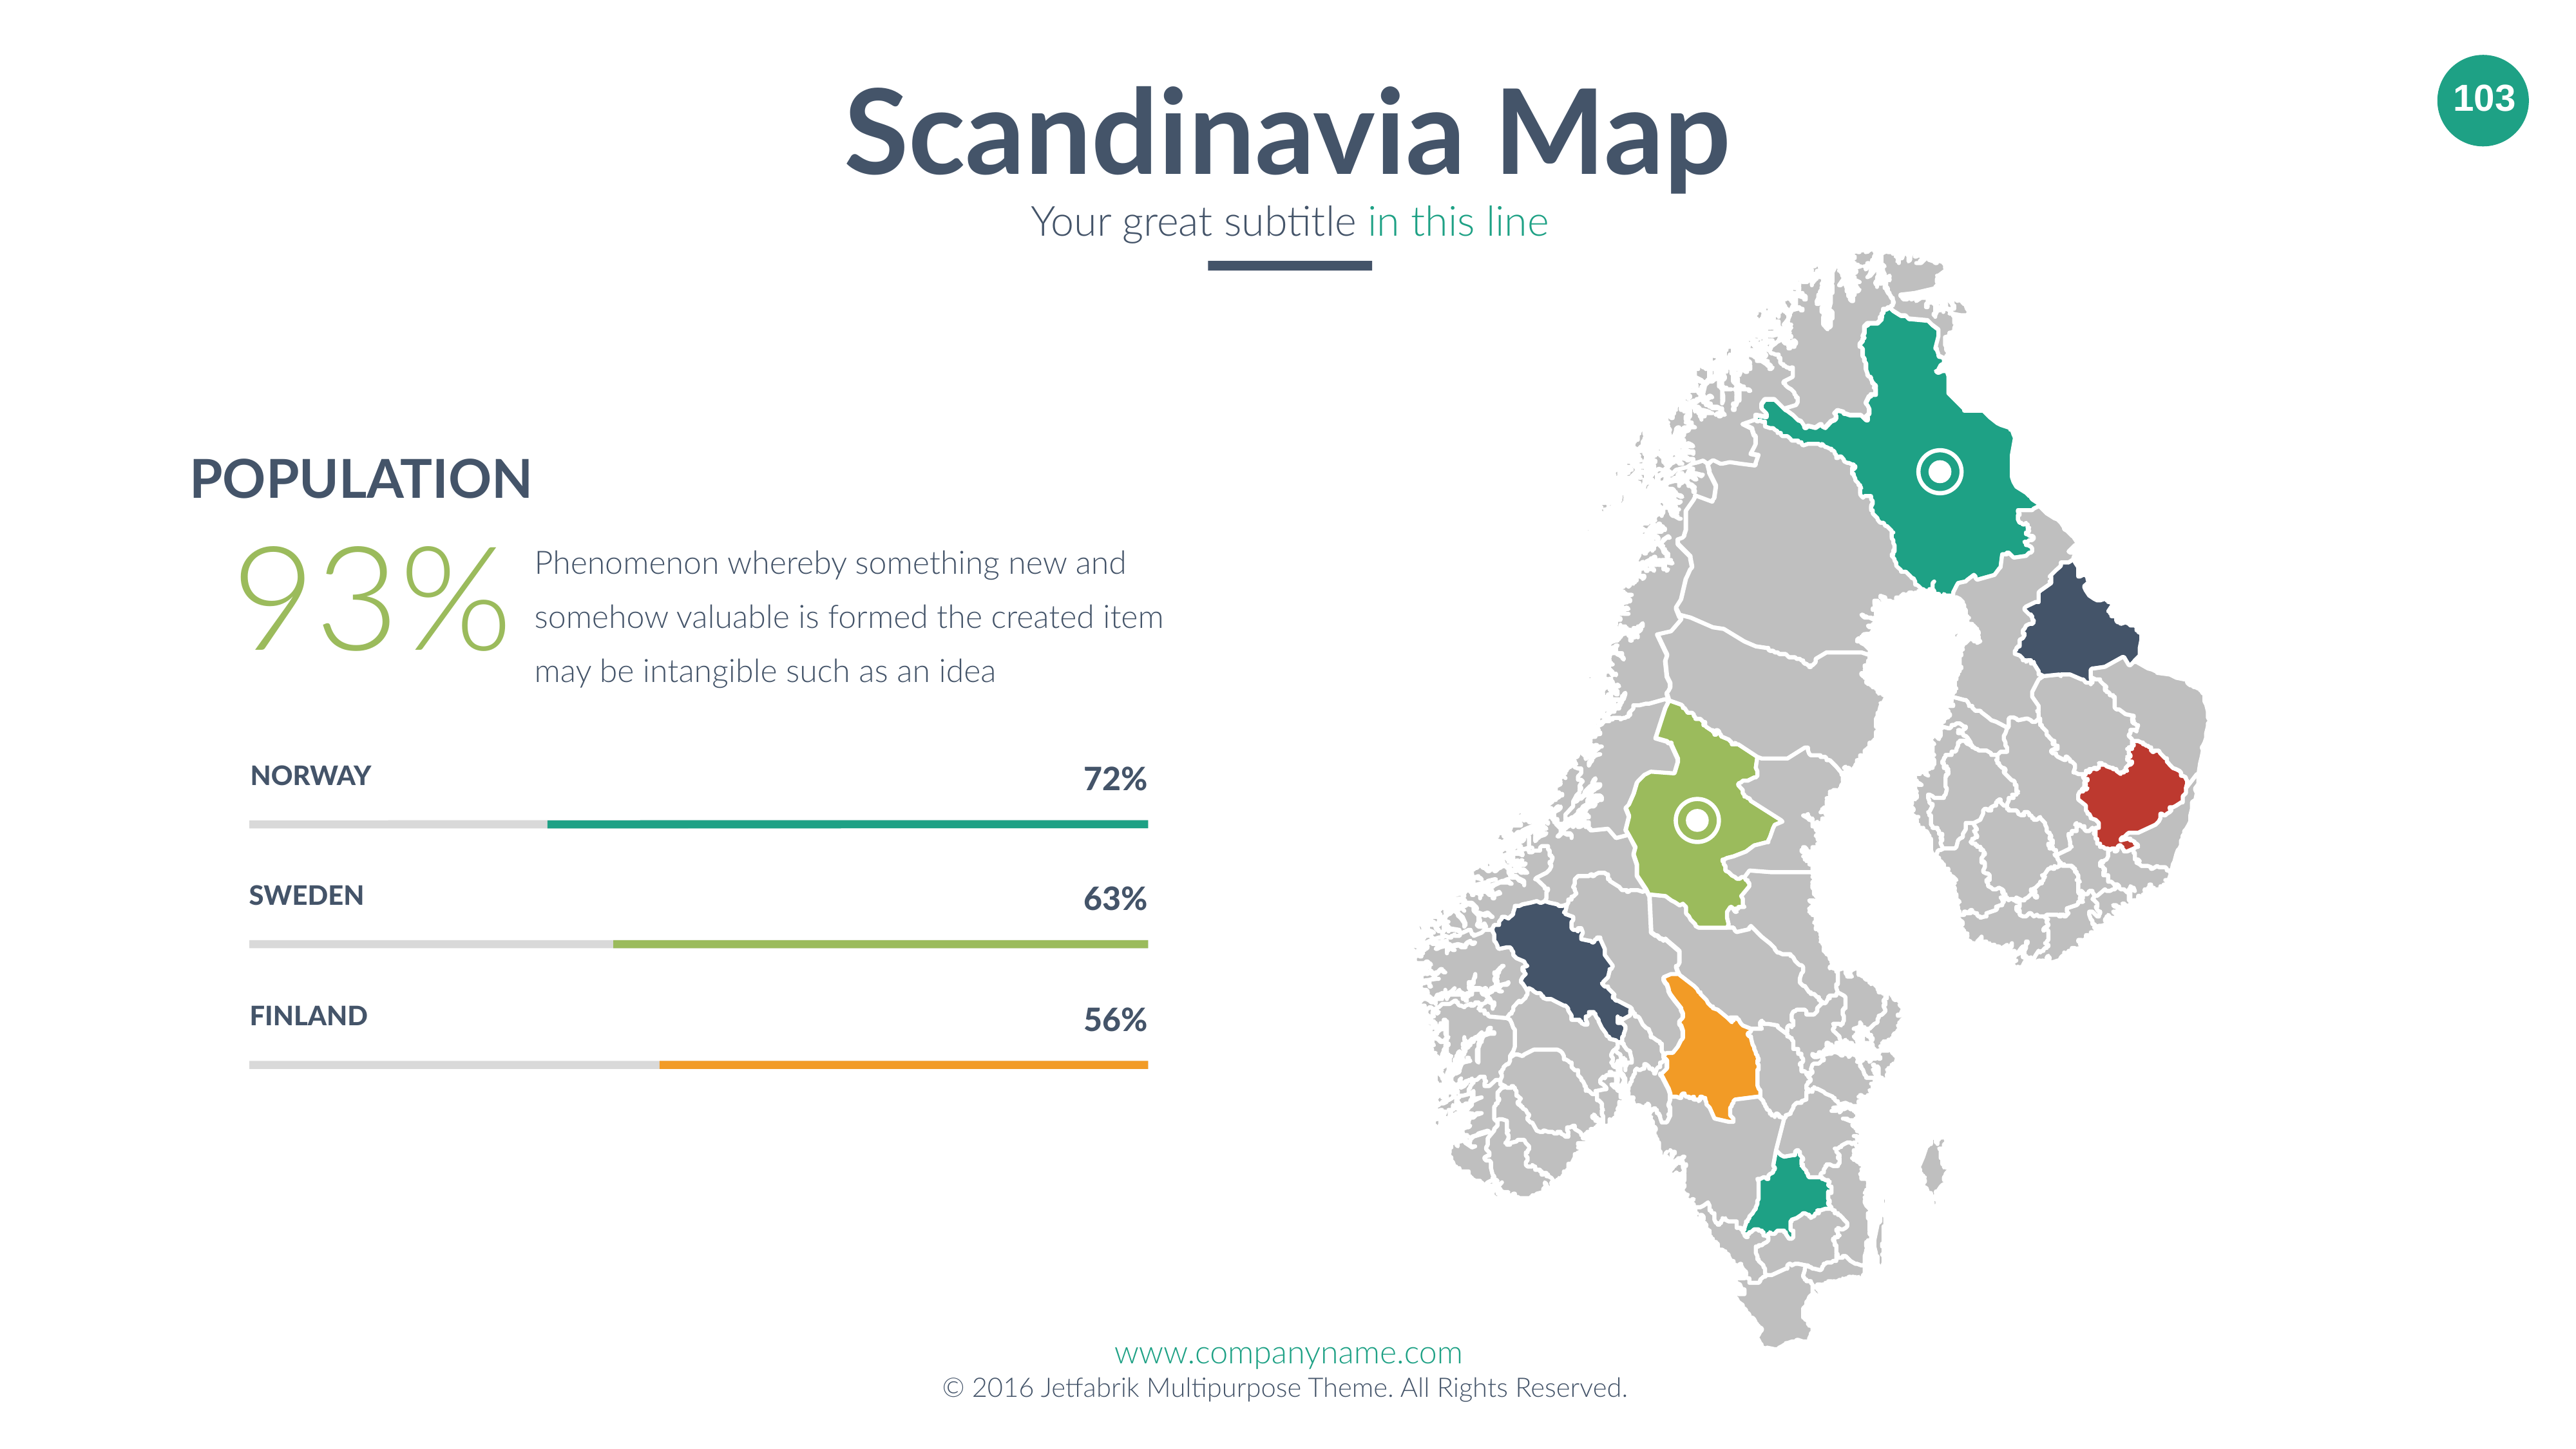

Scandinavia Map
Your great subtitle in this line

POPULATION

93%
Phenomenon whereby something new and somehow valuable is formed the created item may be intangible such as an idea
NORWAY
72%

SWEDEN
63%

FINLAND
56%